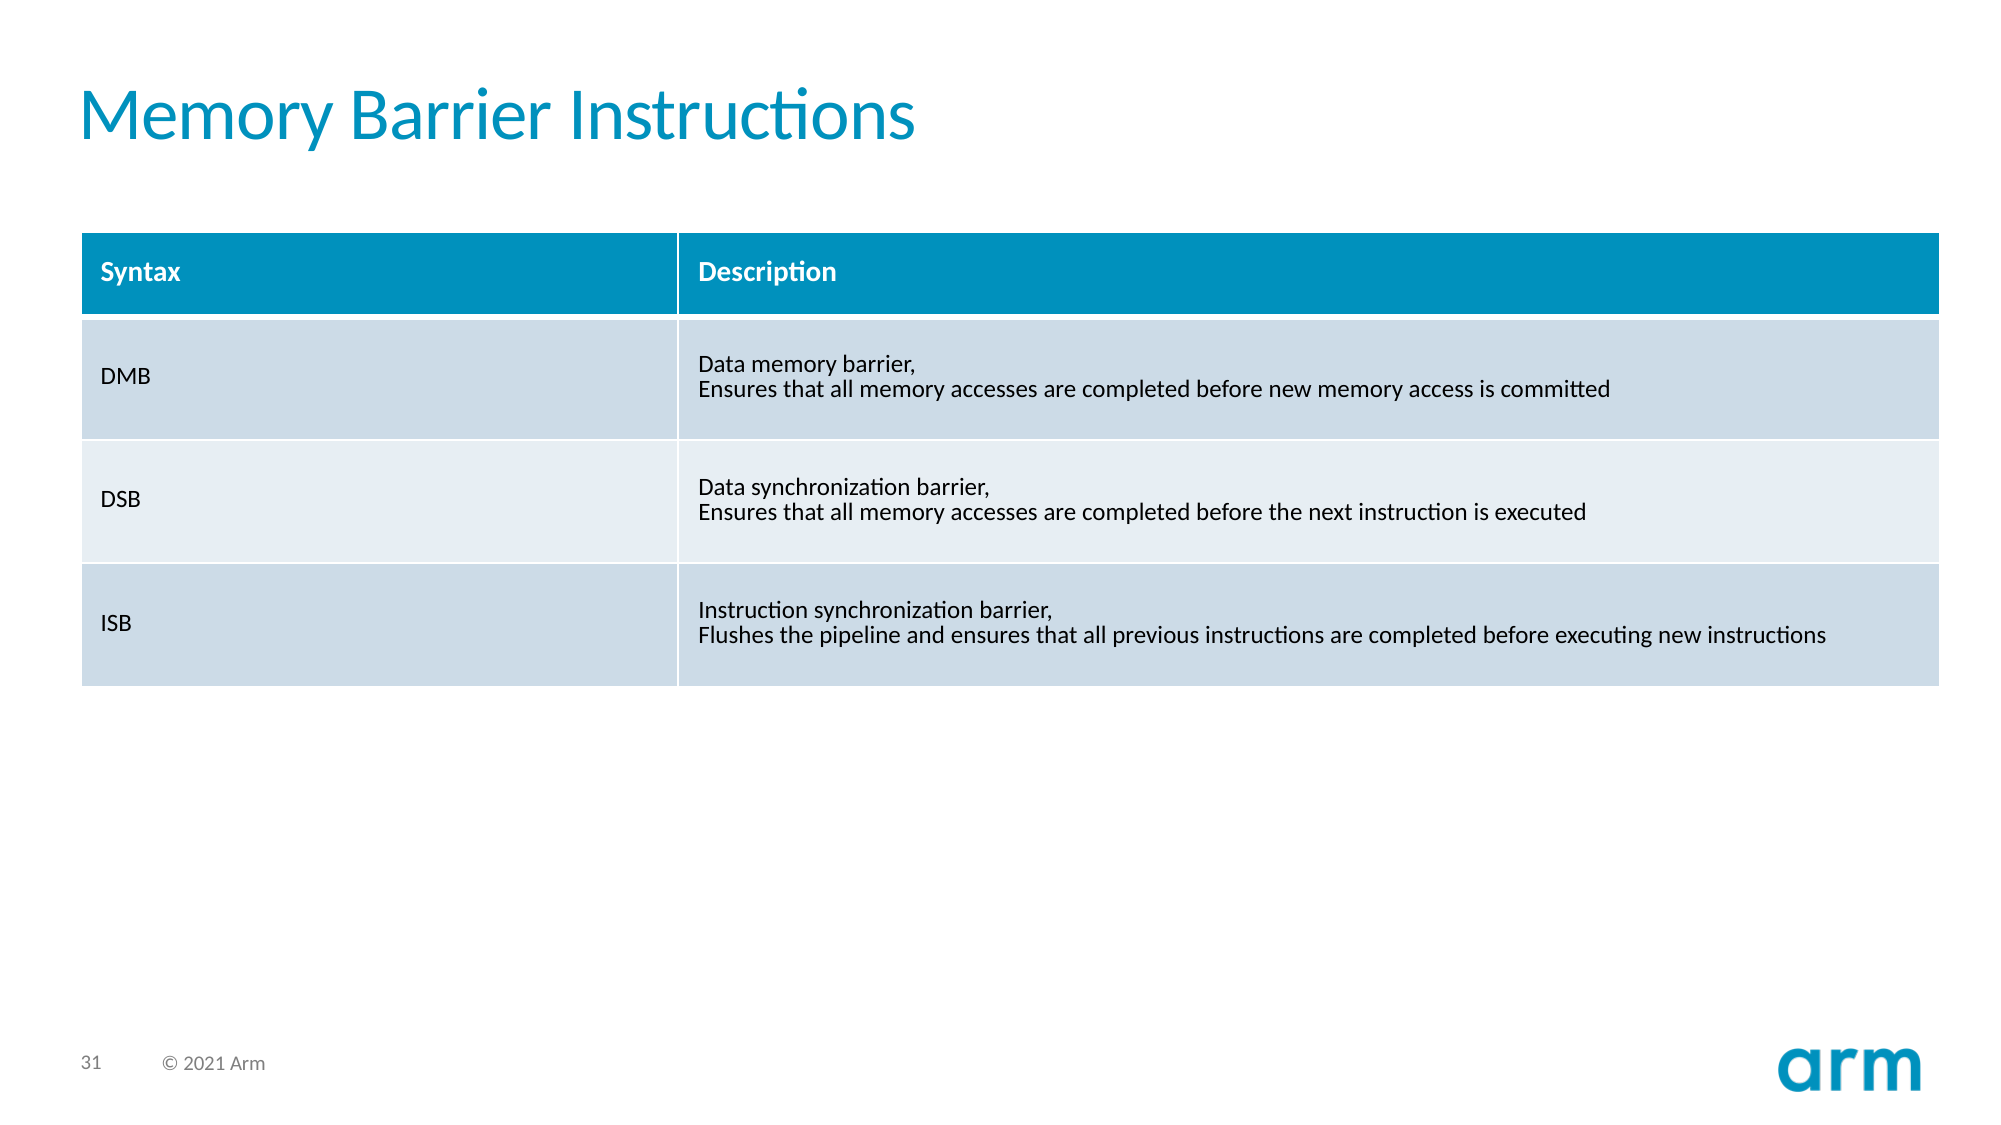

# Memory Barrier Instructions
| Syntax | Description |
| --- | --- |
| DMB | Data memory barrier, Ensures that all memory accesses are completed before new memory access is committed |
| DSB | Data synchronization barrier, Ensures that all memory accesses are completed before the next instruction is executed |
| ISB | Instruction synchronization barrier, Flushes the pipeline and ensures that all previous instructions are completed before executing new instructions |